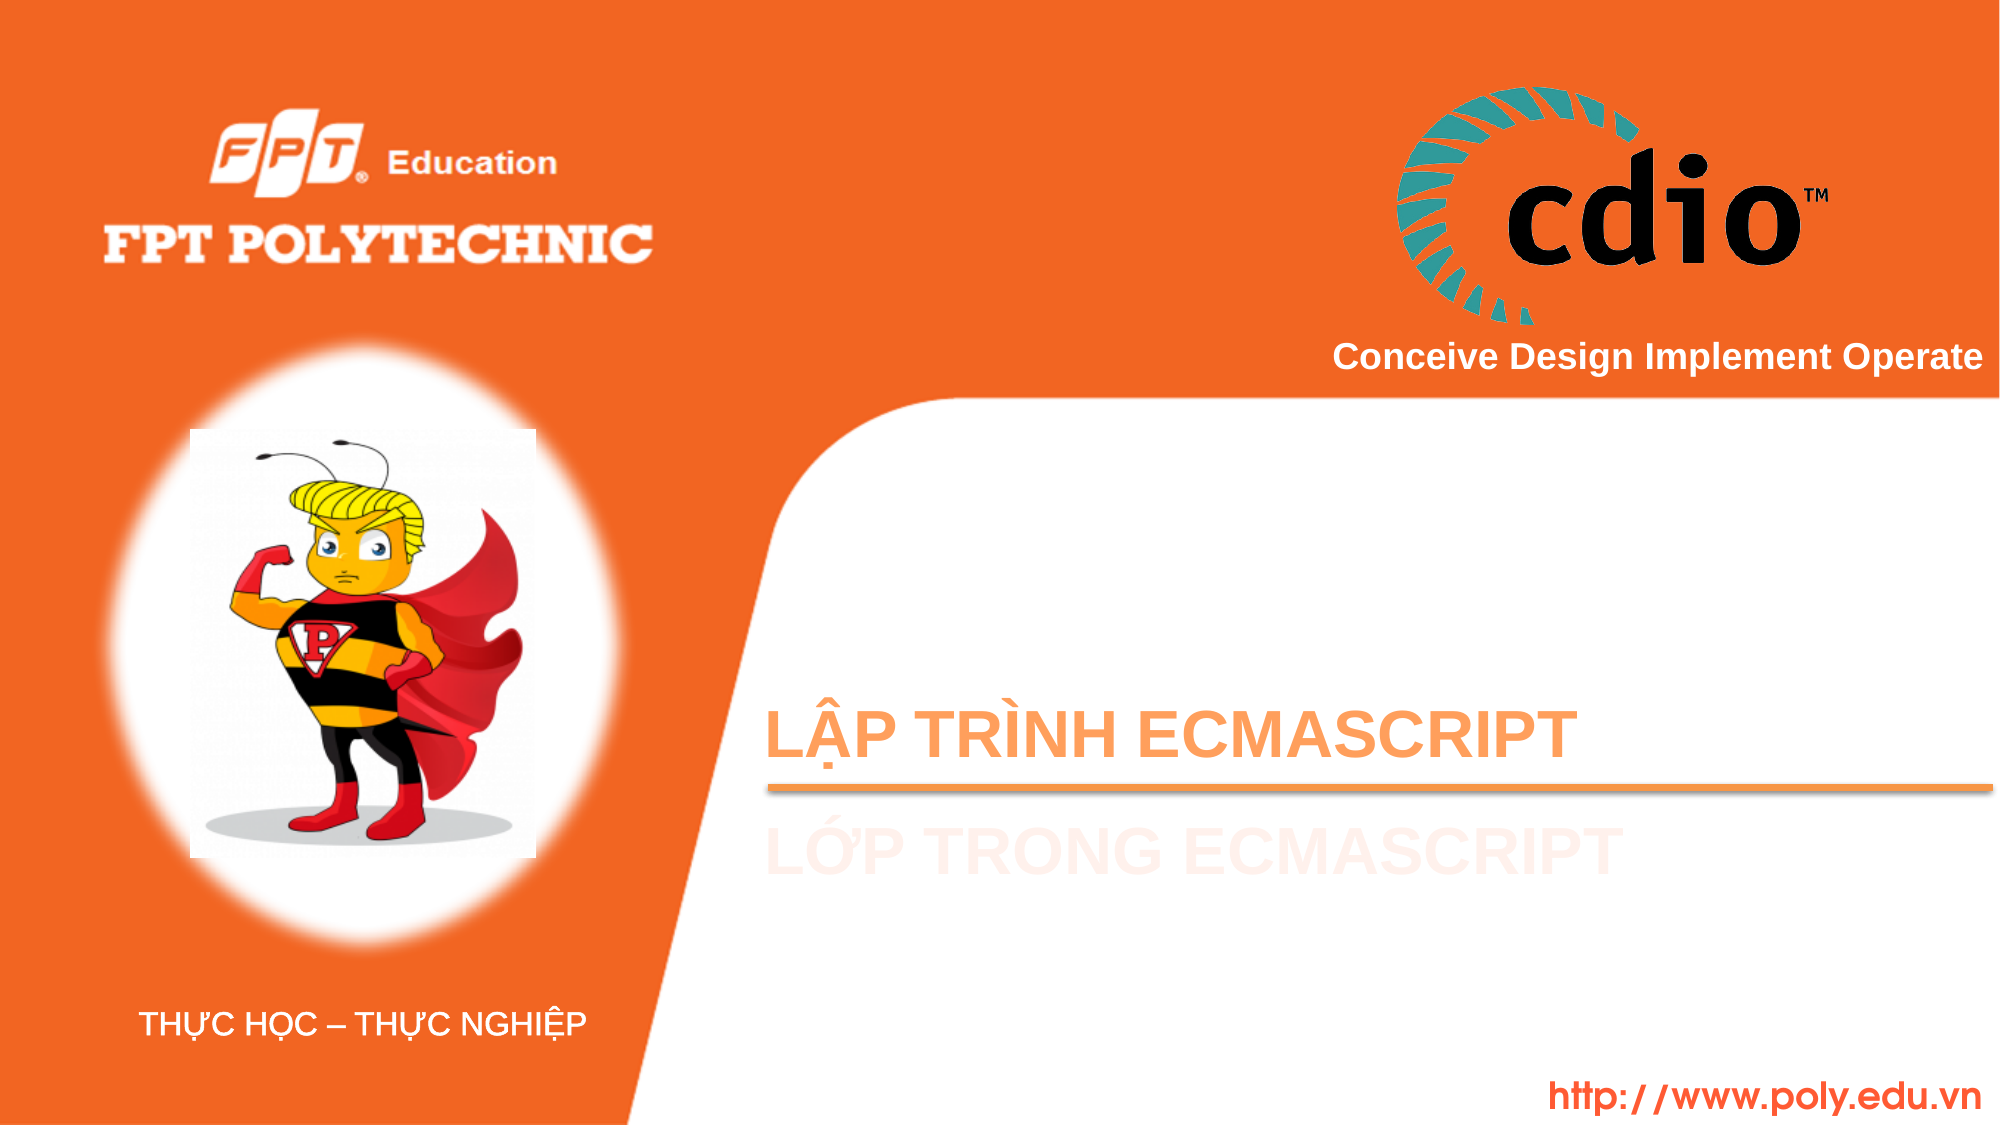

# Lập trình ECMAScript
Lớp trong ECMAScript